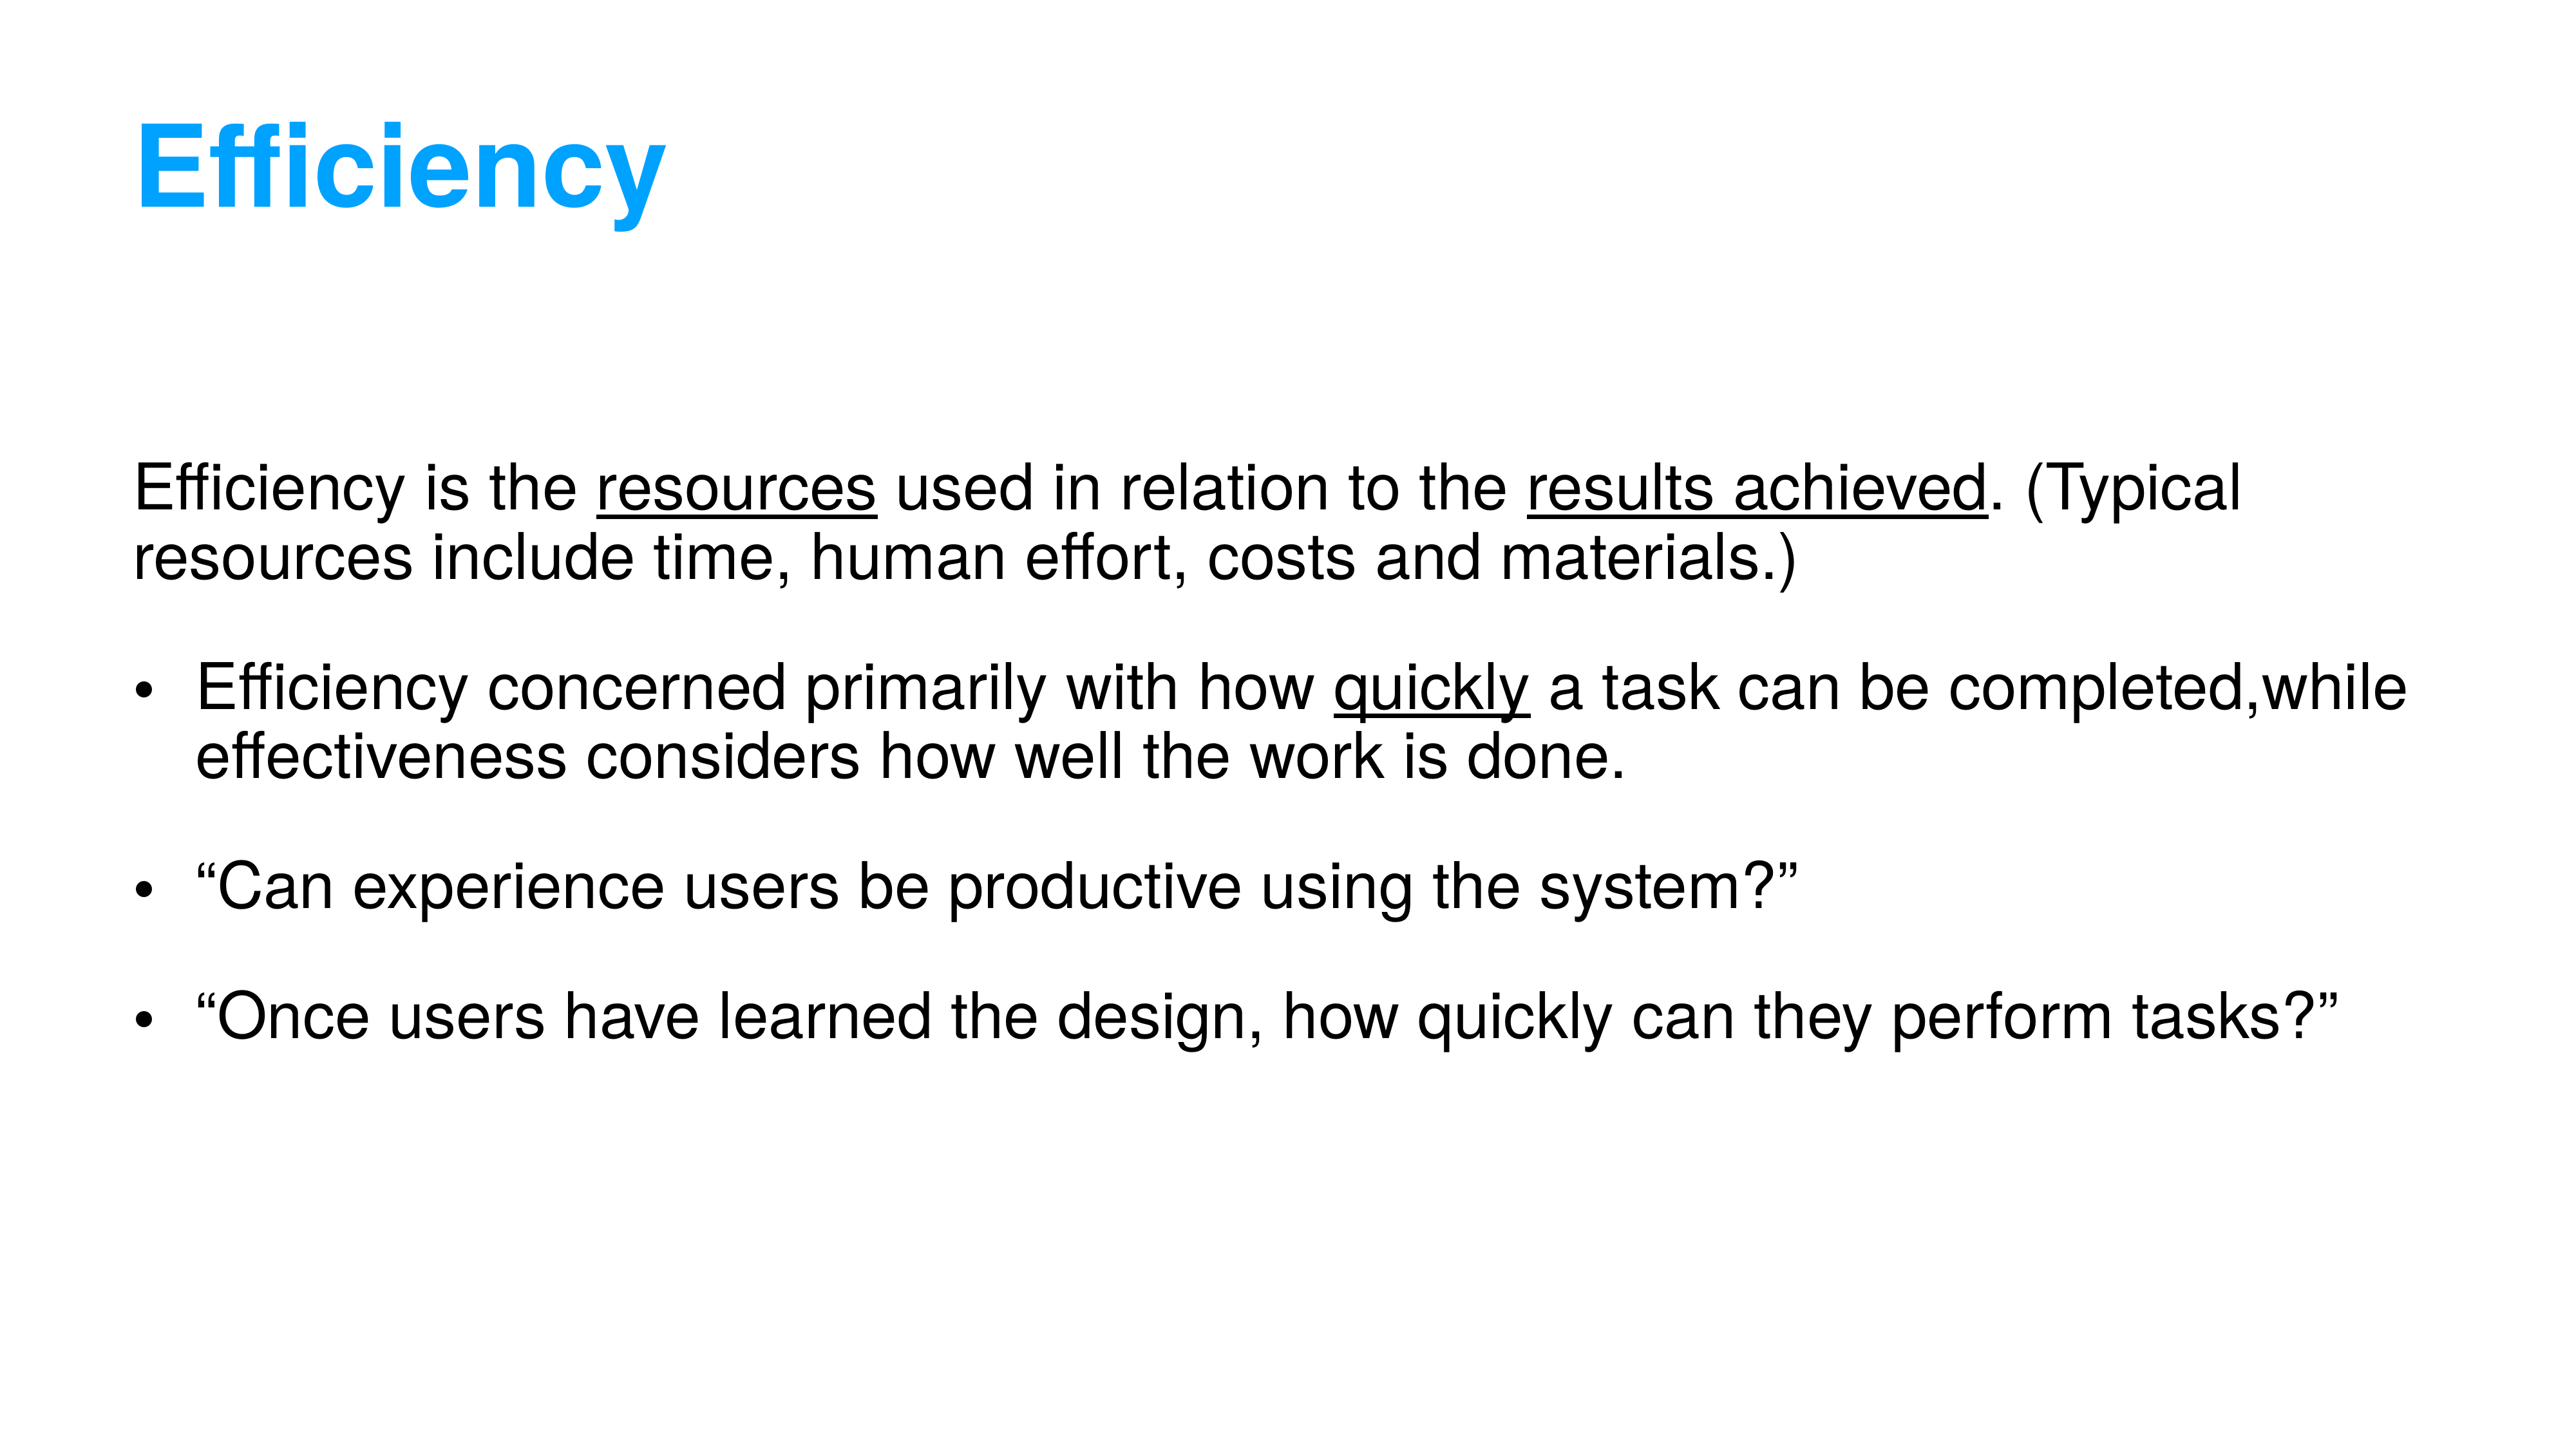

# Efficiency

Efficiency is the resources used in relation to the results achieved. (Typical resources include time, human effort, costs and materials.)
Efficiency concerned primarily with how quickly a task can be completed,while effectiveness considers how well the work is done.
“Can experience users be productive using the system?”
“Once users have learned the design, how quickly can they perform tasks?”